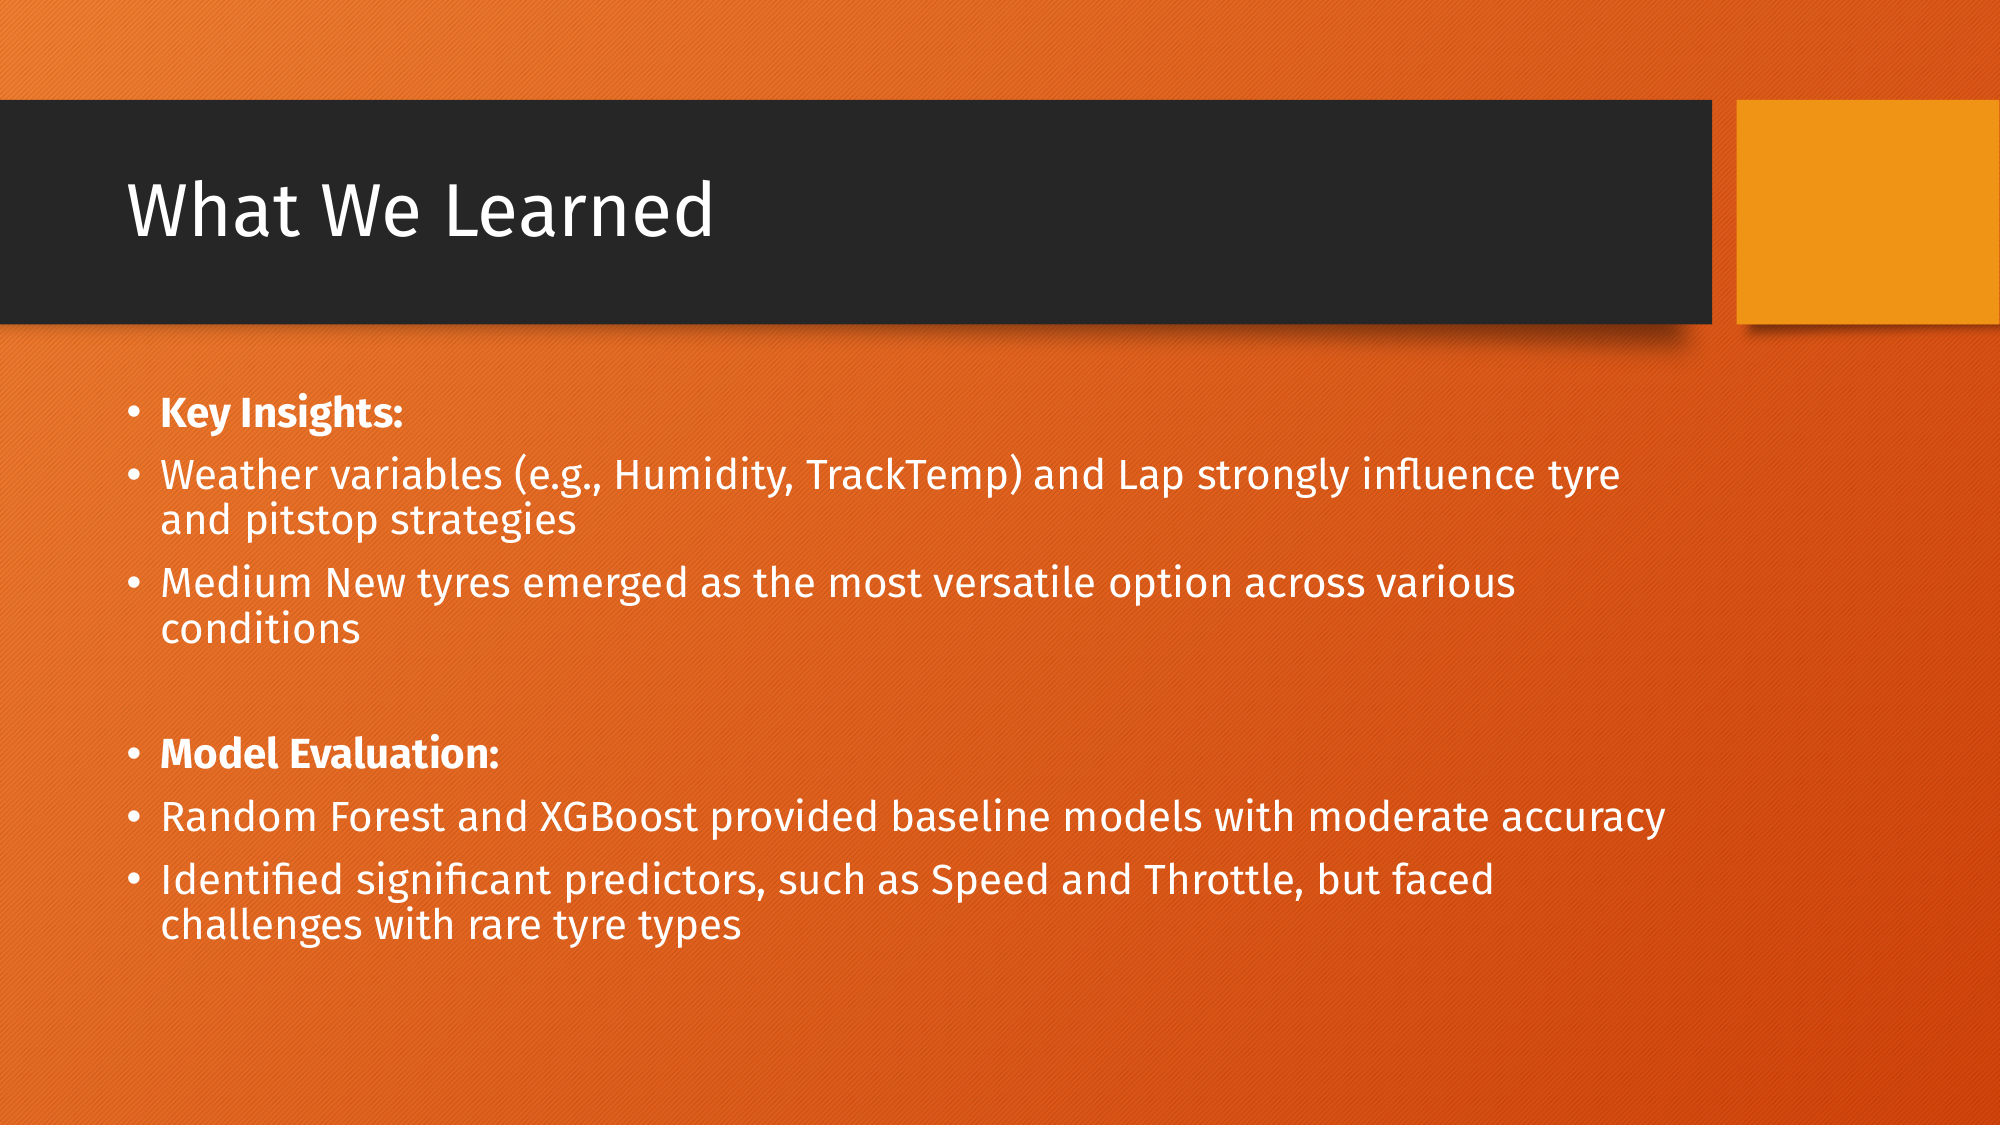

# What We Learned
Key Insights:
Weather variables (e.g., Humidity, TrackTemp) and Lap strongly influence tyre and pitstop strategies
Medium New tyres emerged as the most versatile option across various conditions

Model Evaluation:
Random Forest and XGBoost provided baseline models with moderate accuracy
Identified significant predictors, such as Speed and Throttle, but faced challenges with rare tyre types